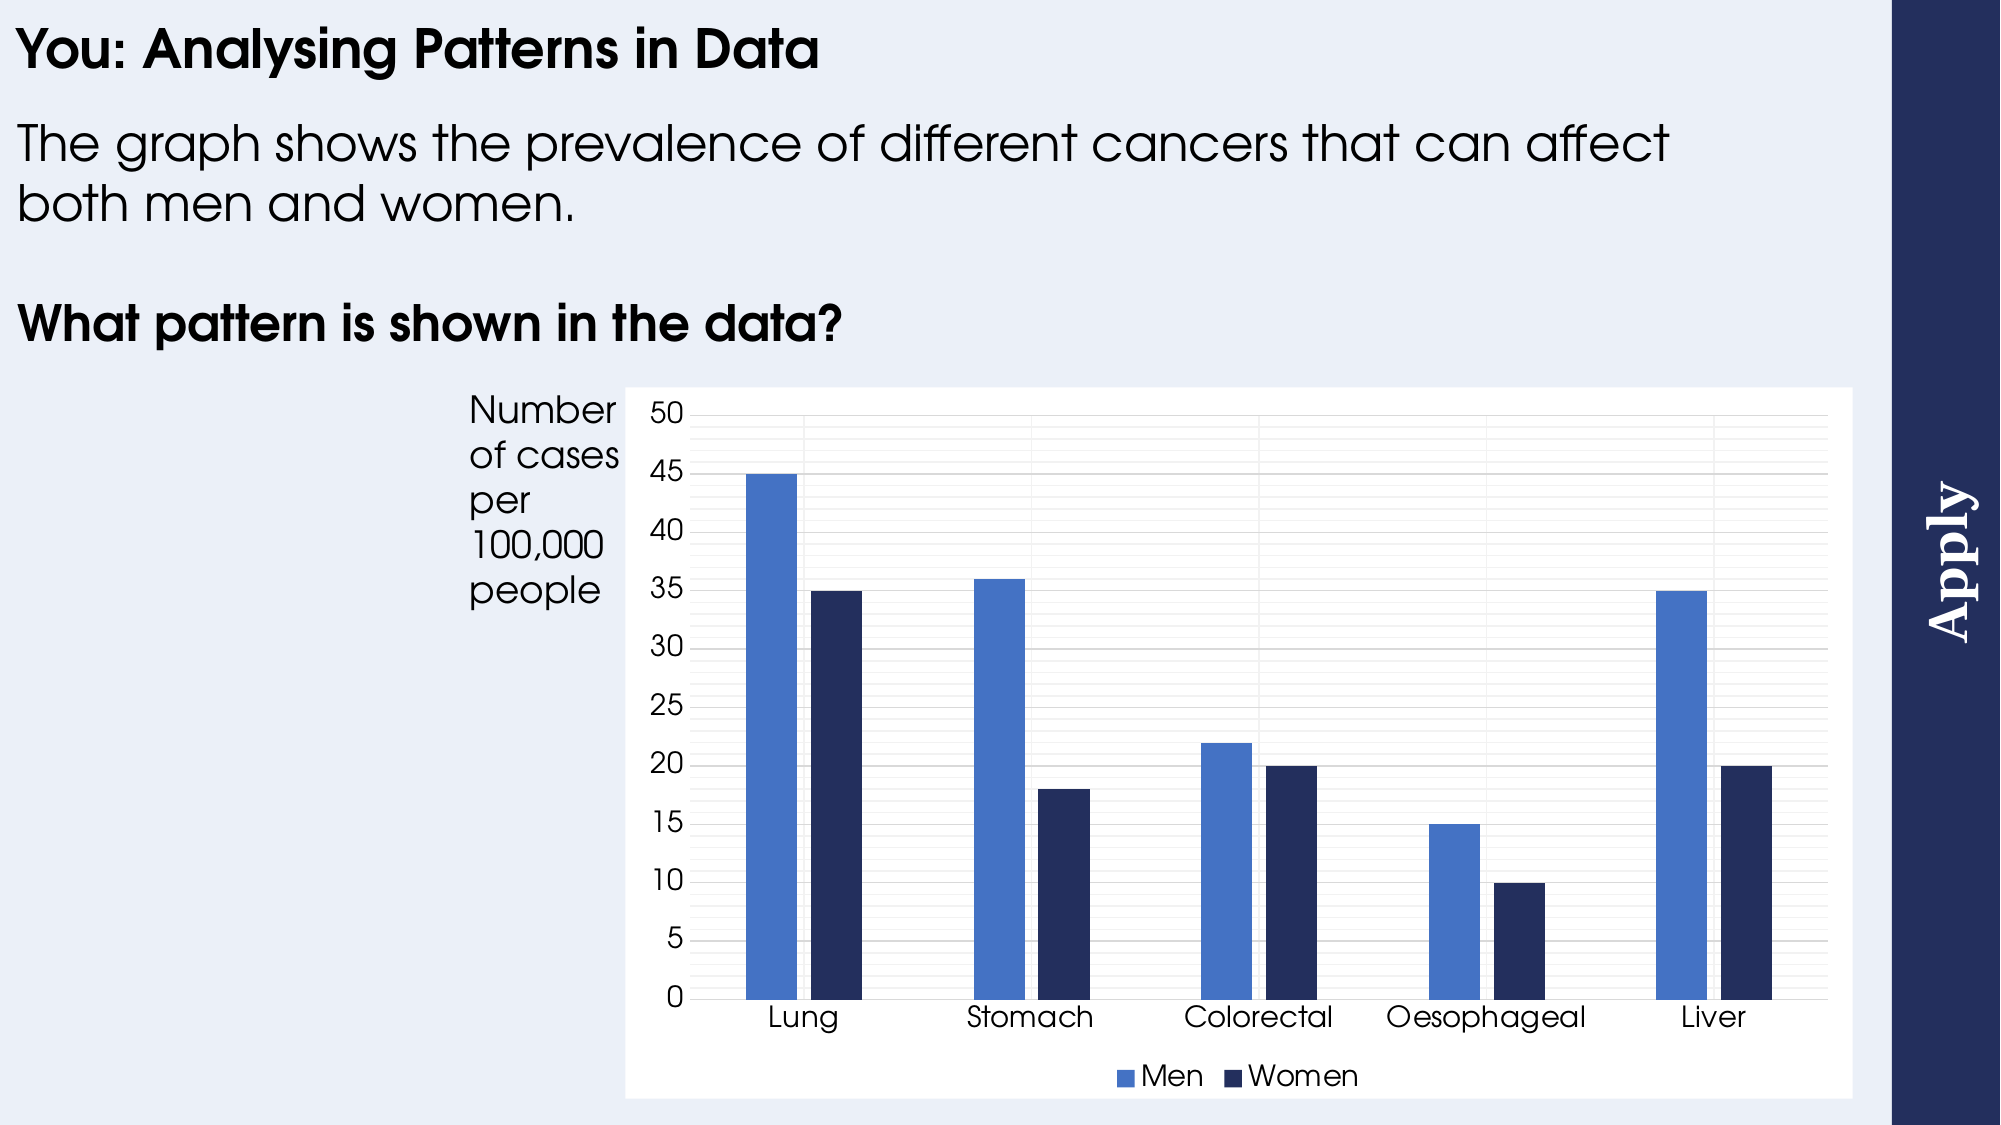

You: Analysing Patterns in Data
The graph shows the prevalence of different cancers that can affect both men and women.

What pattern is shown in the data?
Number of cases per 100,000 people

### Chart

| Category | Men | Women |
|---|---|---|
| Lung | 45.0 | 35.0 |
| Stomach | 36.0 | 18.0 |
| Colorectal | 22.0 | 20.0 |
| Oesophageal | 15.0 | 10.0 |
| Liver | 35.0 | 20.0 |